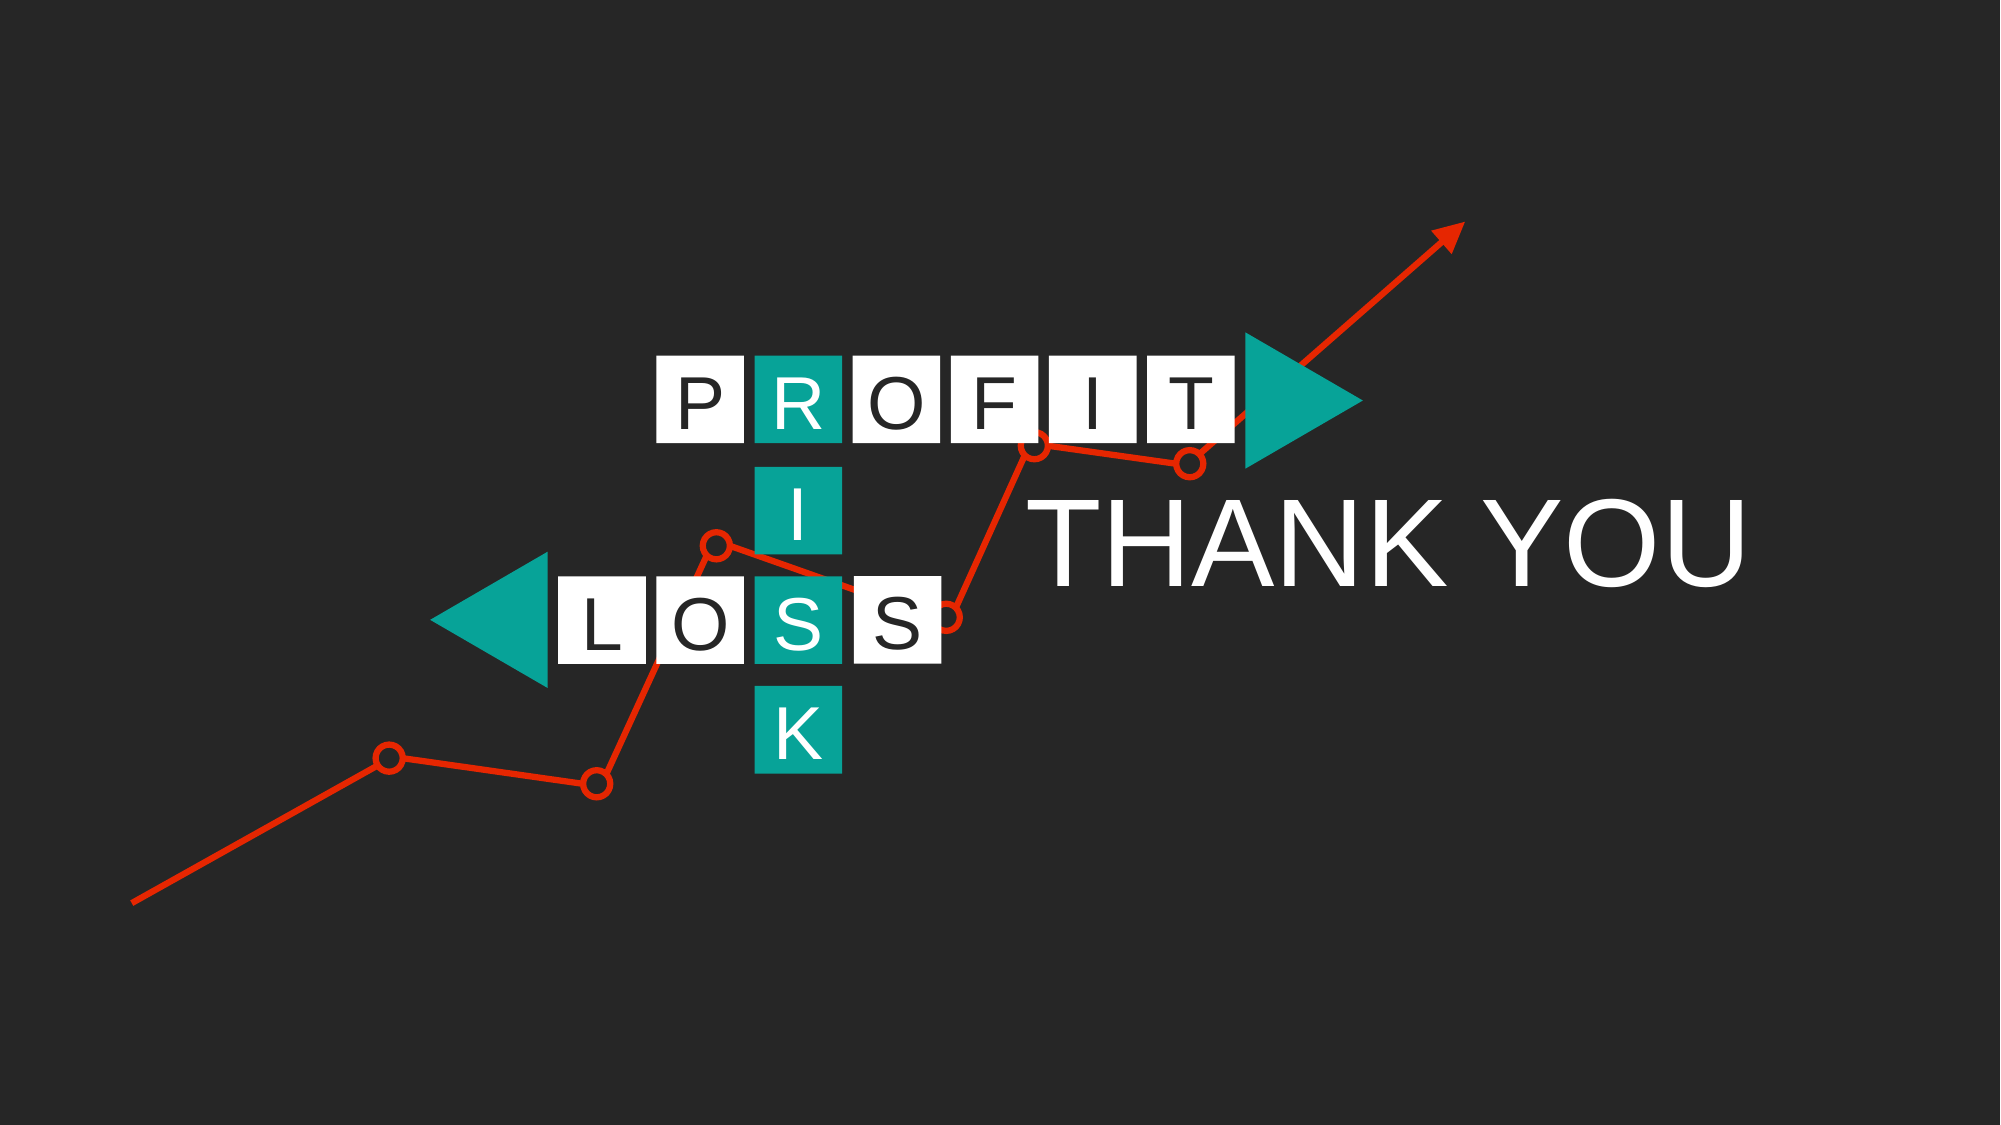

P
R
O
F
I
T
I

S
L
O
S
K
THANK YOU